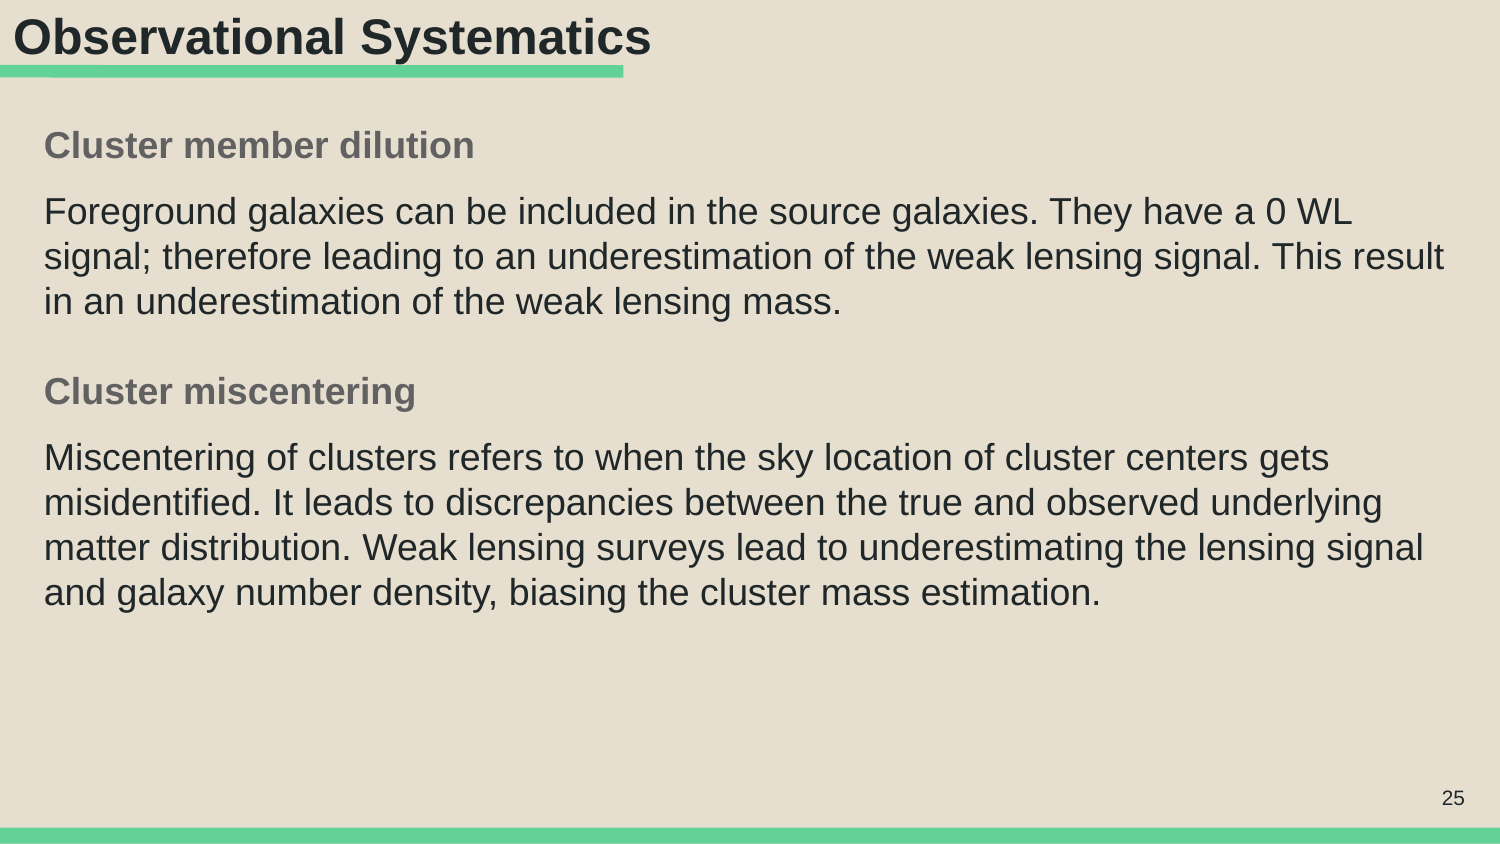

# Observational Systematics
Cluster member dilution
Foreground galaxies can be included in the source galaxies. They have a 0 WL signal; therefore leading to an underestimation of the weak lensing signal. This result in an underestimation of the weak lensing mass.

Cluster miscentering
Miscentering of clusters refers to when the sky location of cluster centers gets misidentified. It leads to discrepancies between the true and observed underlying matter distribution. Weak lensing surveys lead to underestimating the lensing signal and galaxy number density, biasing the cluster mass estimation.

25